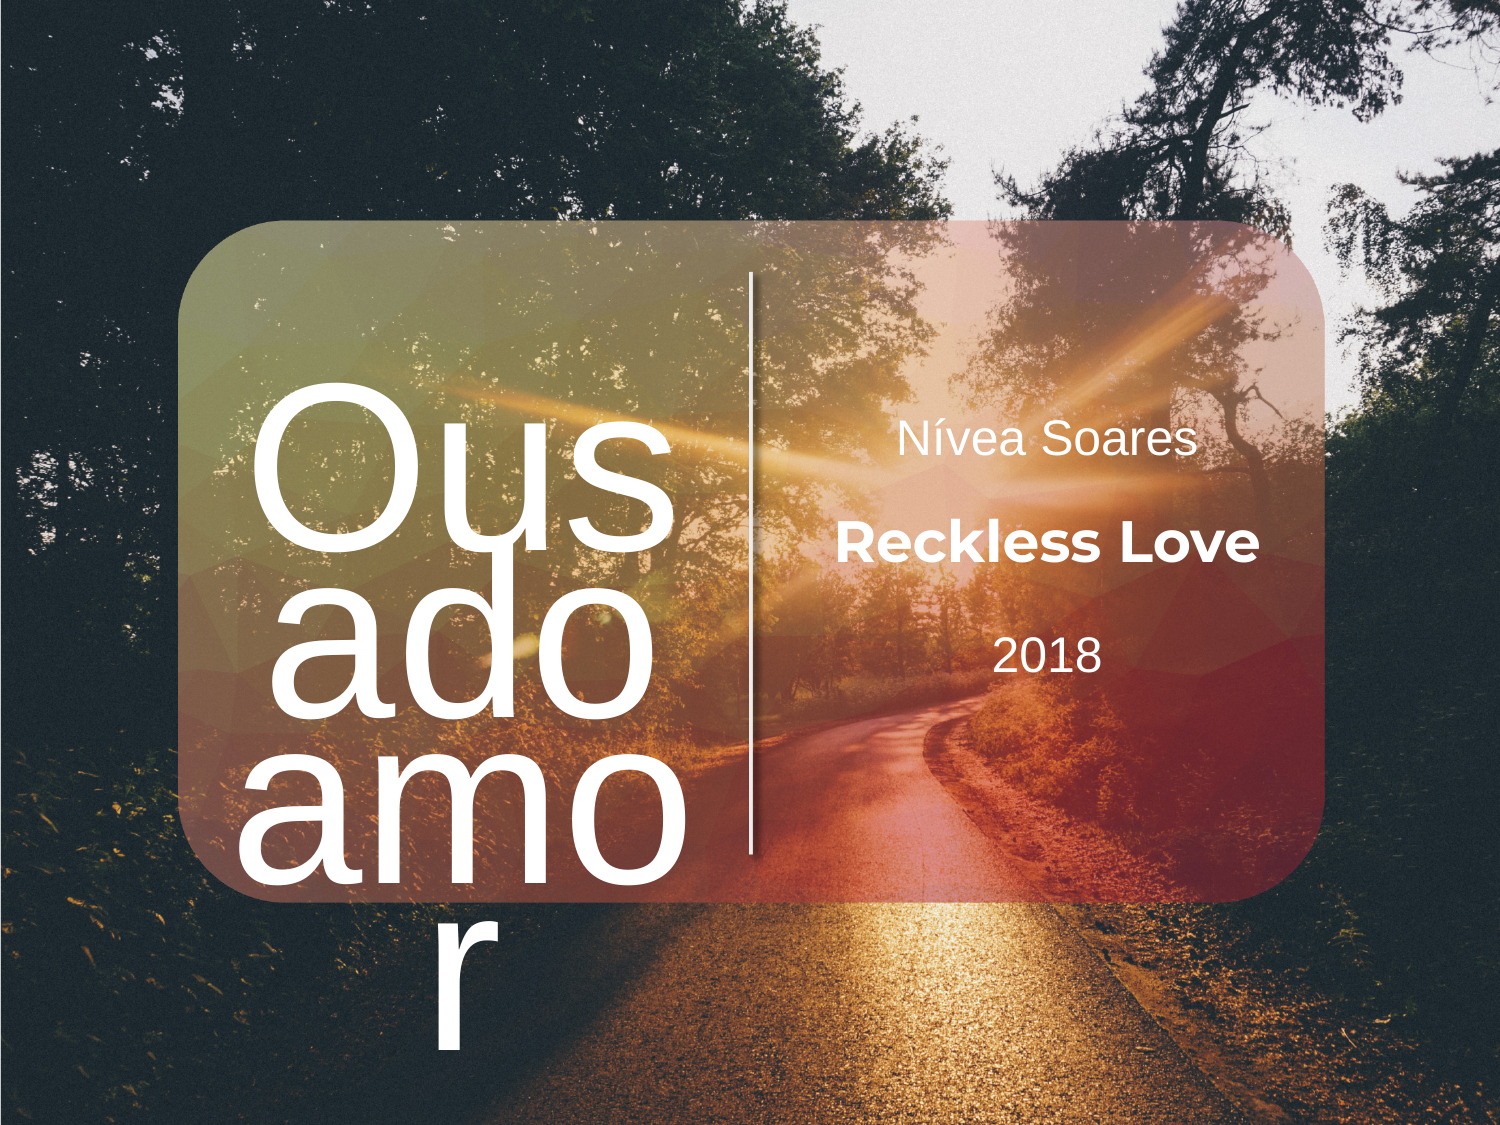

Nívea Soares
Ousado amor
Reckless Love
2018